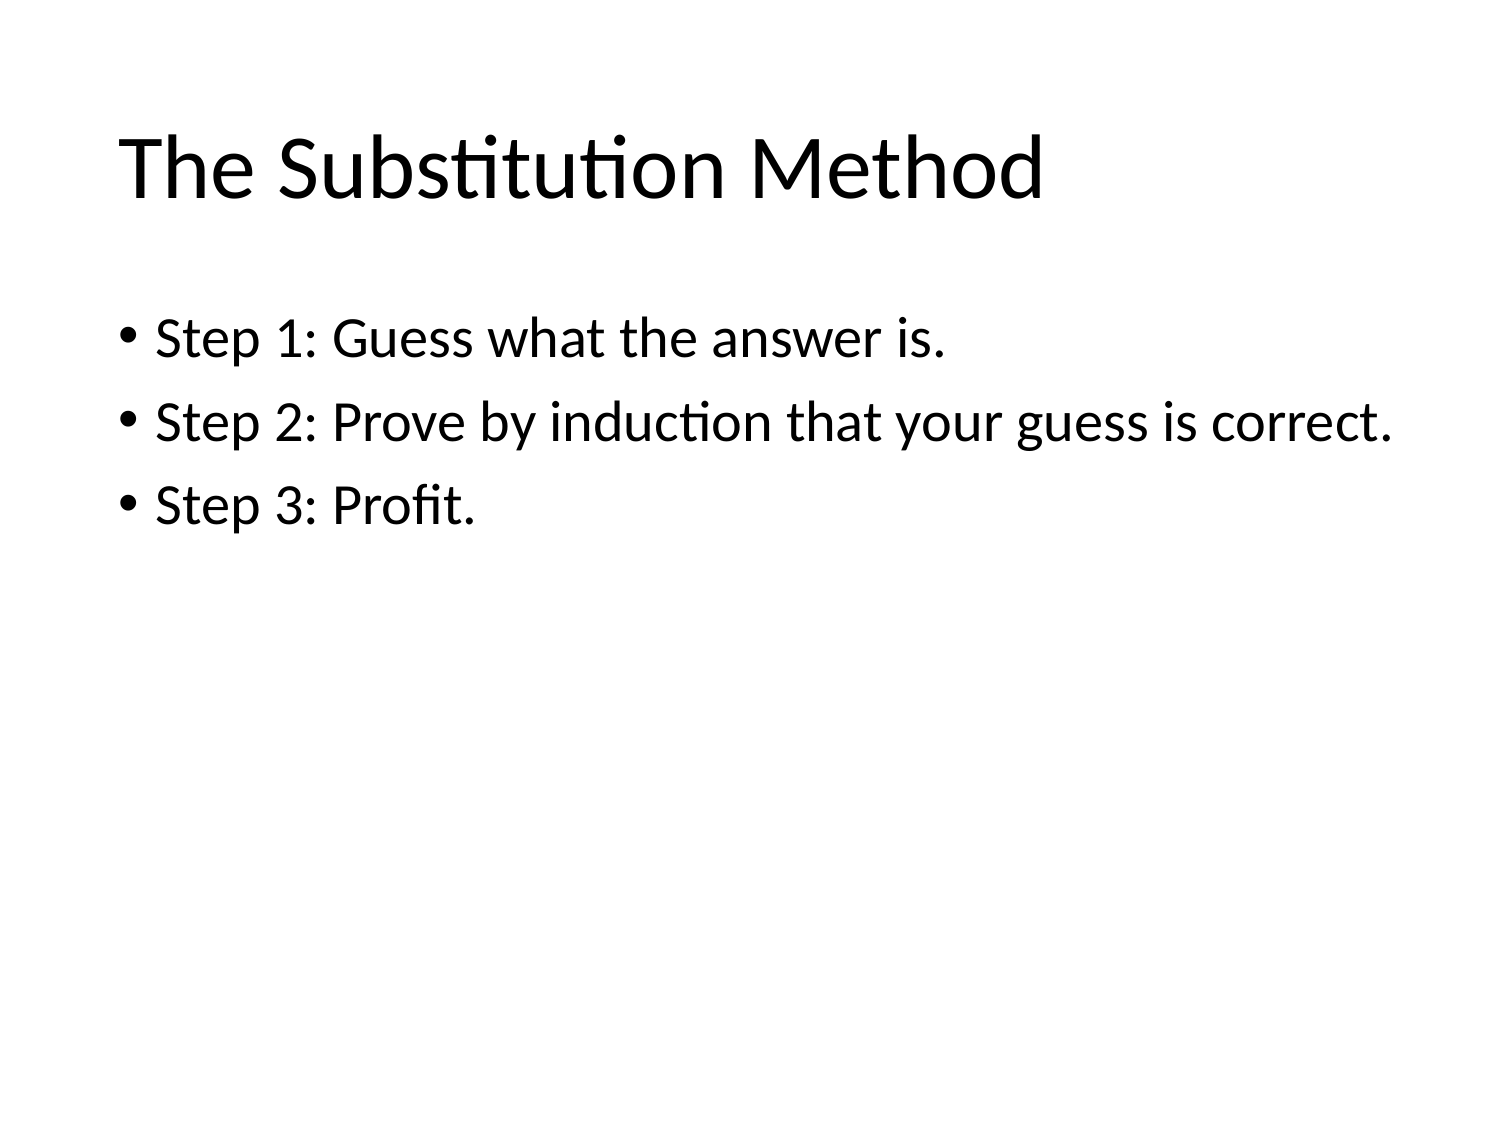

# The Substitution Method
Step 1: Guess what the answer is.
Step 2: Prove by induction that your guess is correct.
Step 3: Profit.